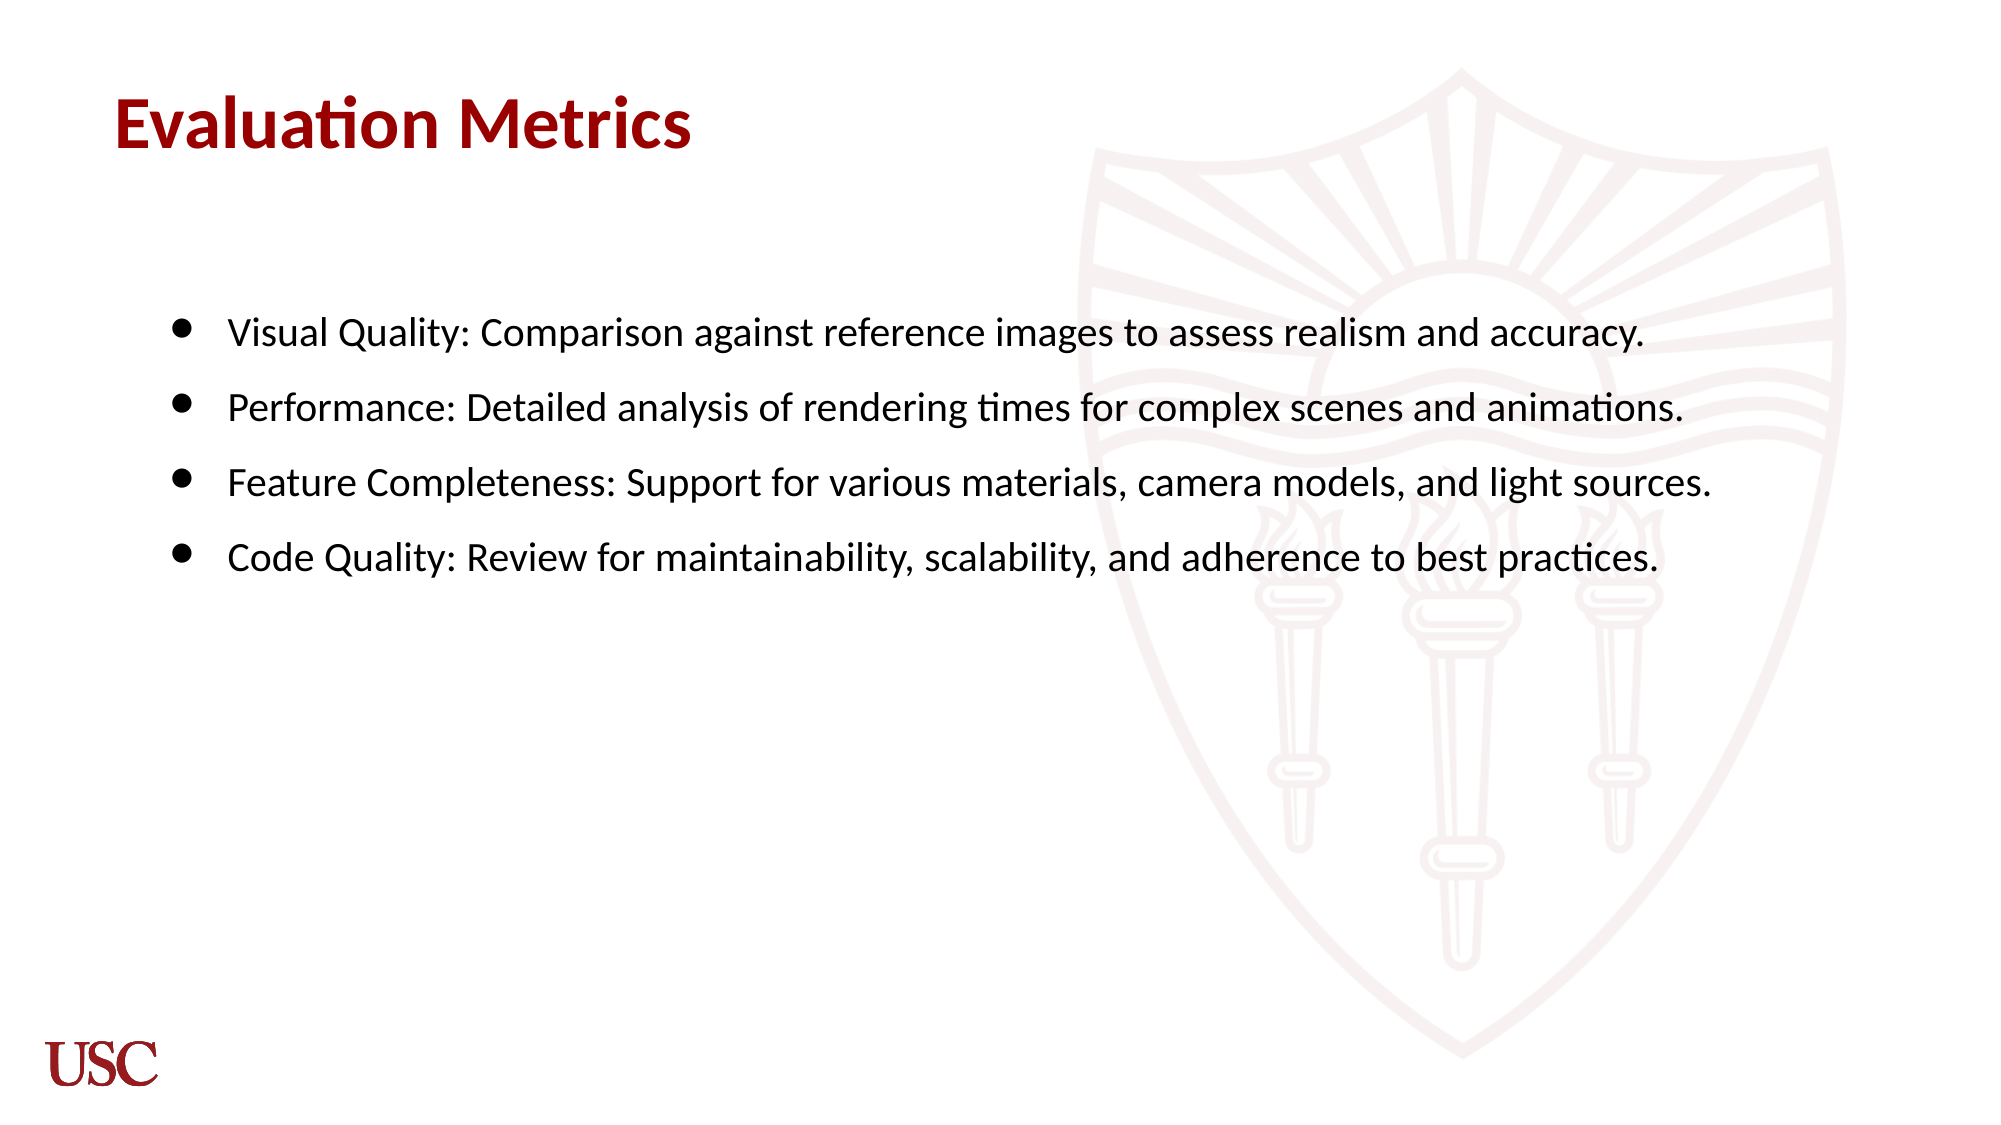

# Evaluation Metrics
Visual Quality: Comparison against reference images to assess realism and accuracy.
Performance: Detailed analysis of rendering times for complex scenes and animations.
Feature Completeness: Support for various materials, camera models, and light sources.
Code Quality: Review for maintainability, scalability, and adherence to best practices.